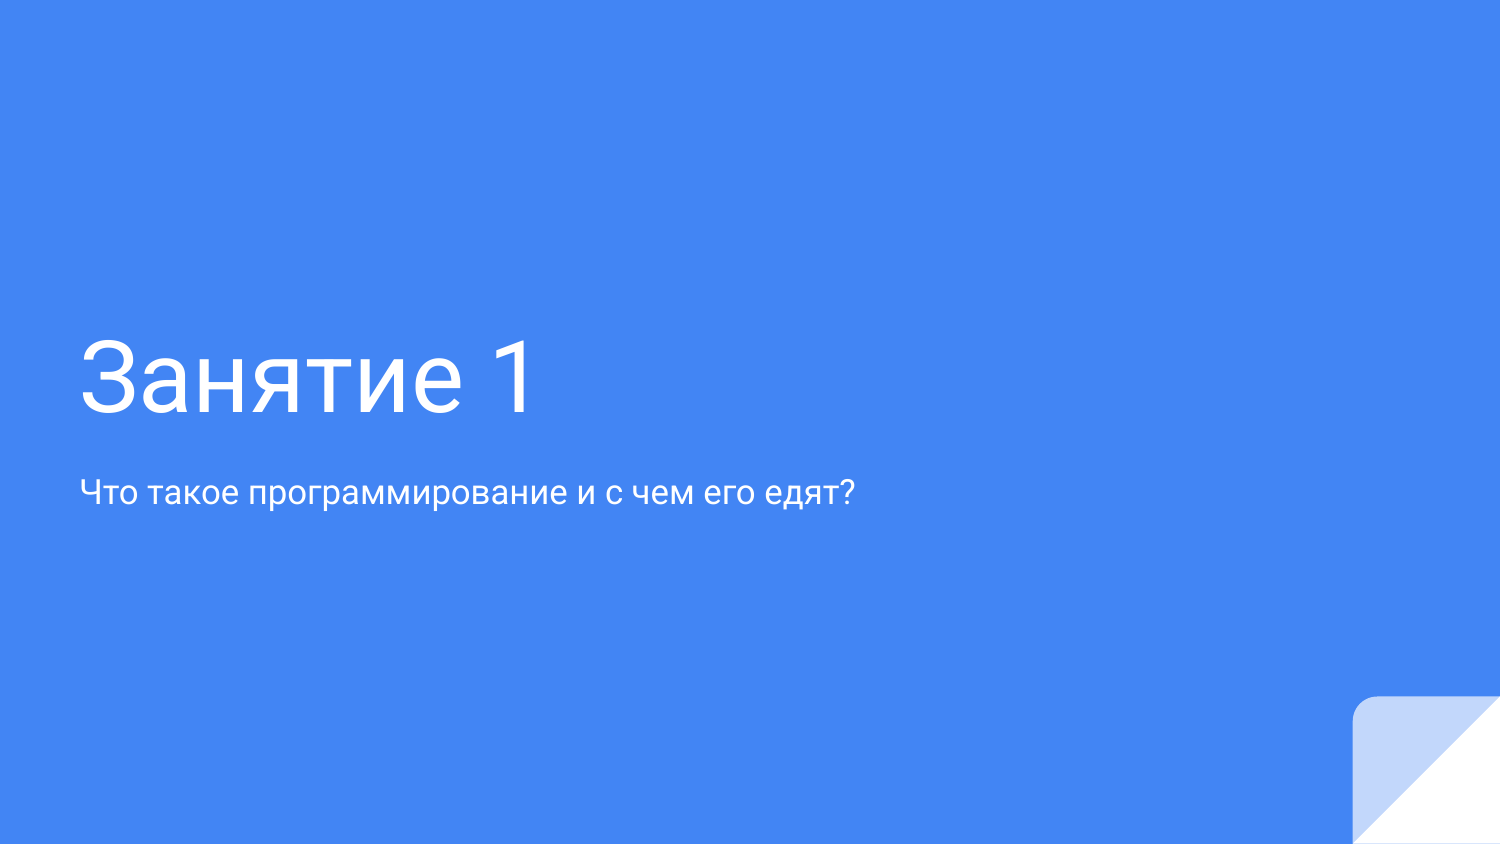

# Занятие 1
Что такое программирование и с чем его едят?